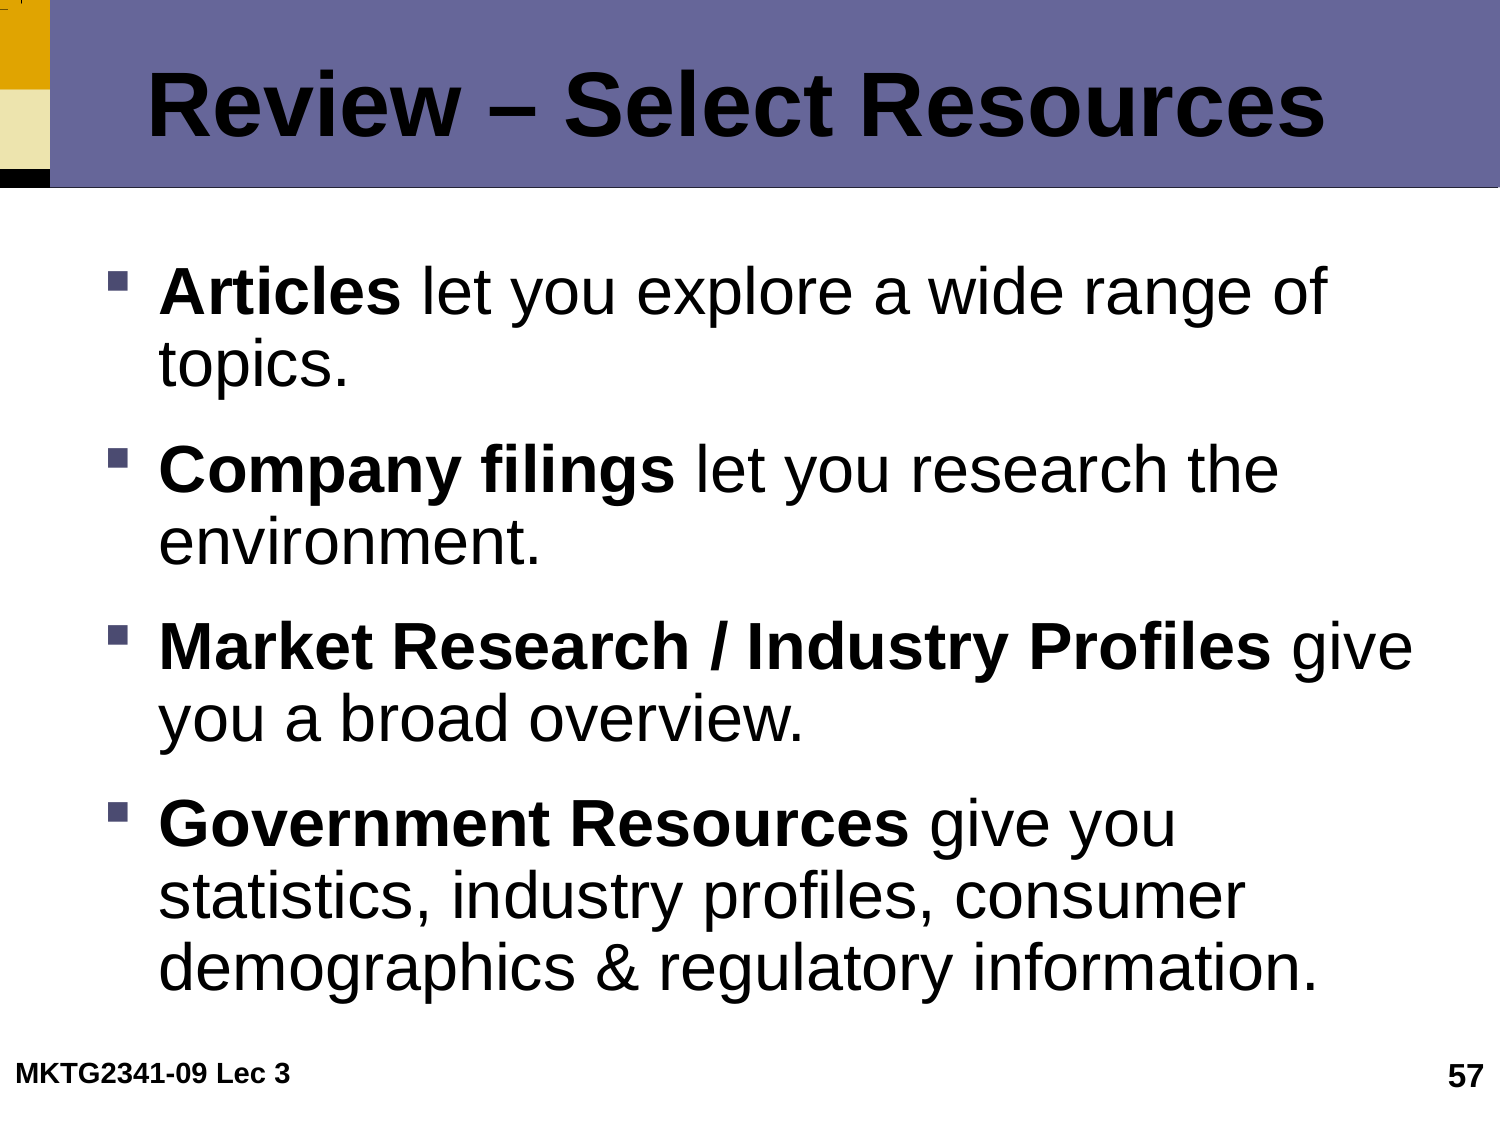

# Review – Select Resources
Articles let you explore a wide range of topics.
Company filings let you research the environment.
Market Research / Industry Profiles give you a broad overview.
Government Resources give you statistics, industry profiles, consumer demographics & regulatory information.

MKTG2341-09 Lec 3
57